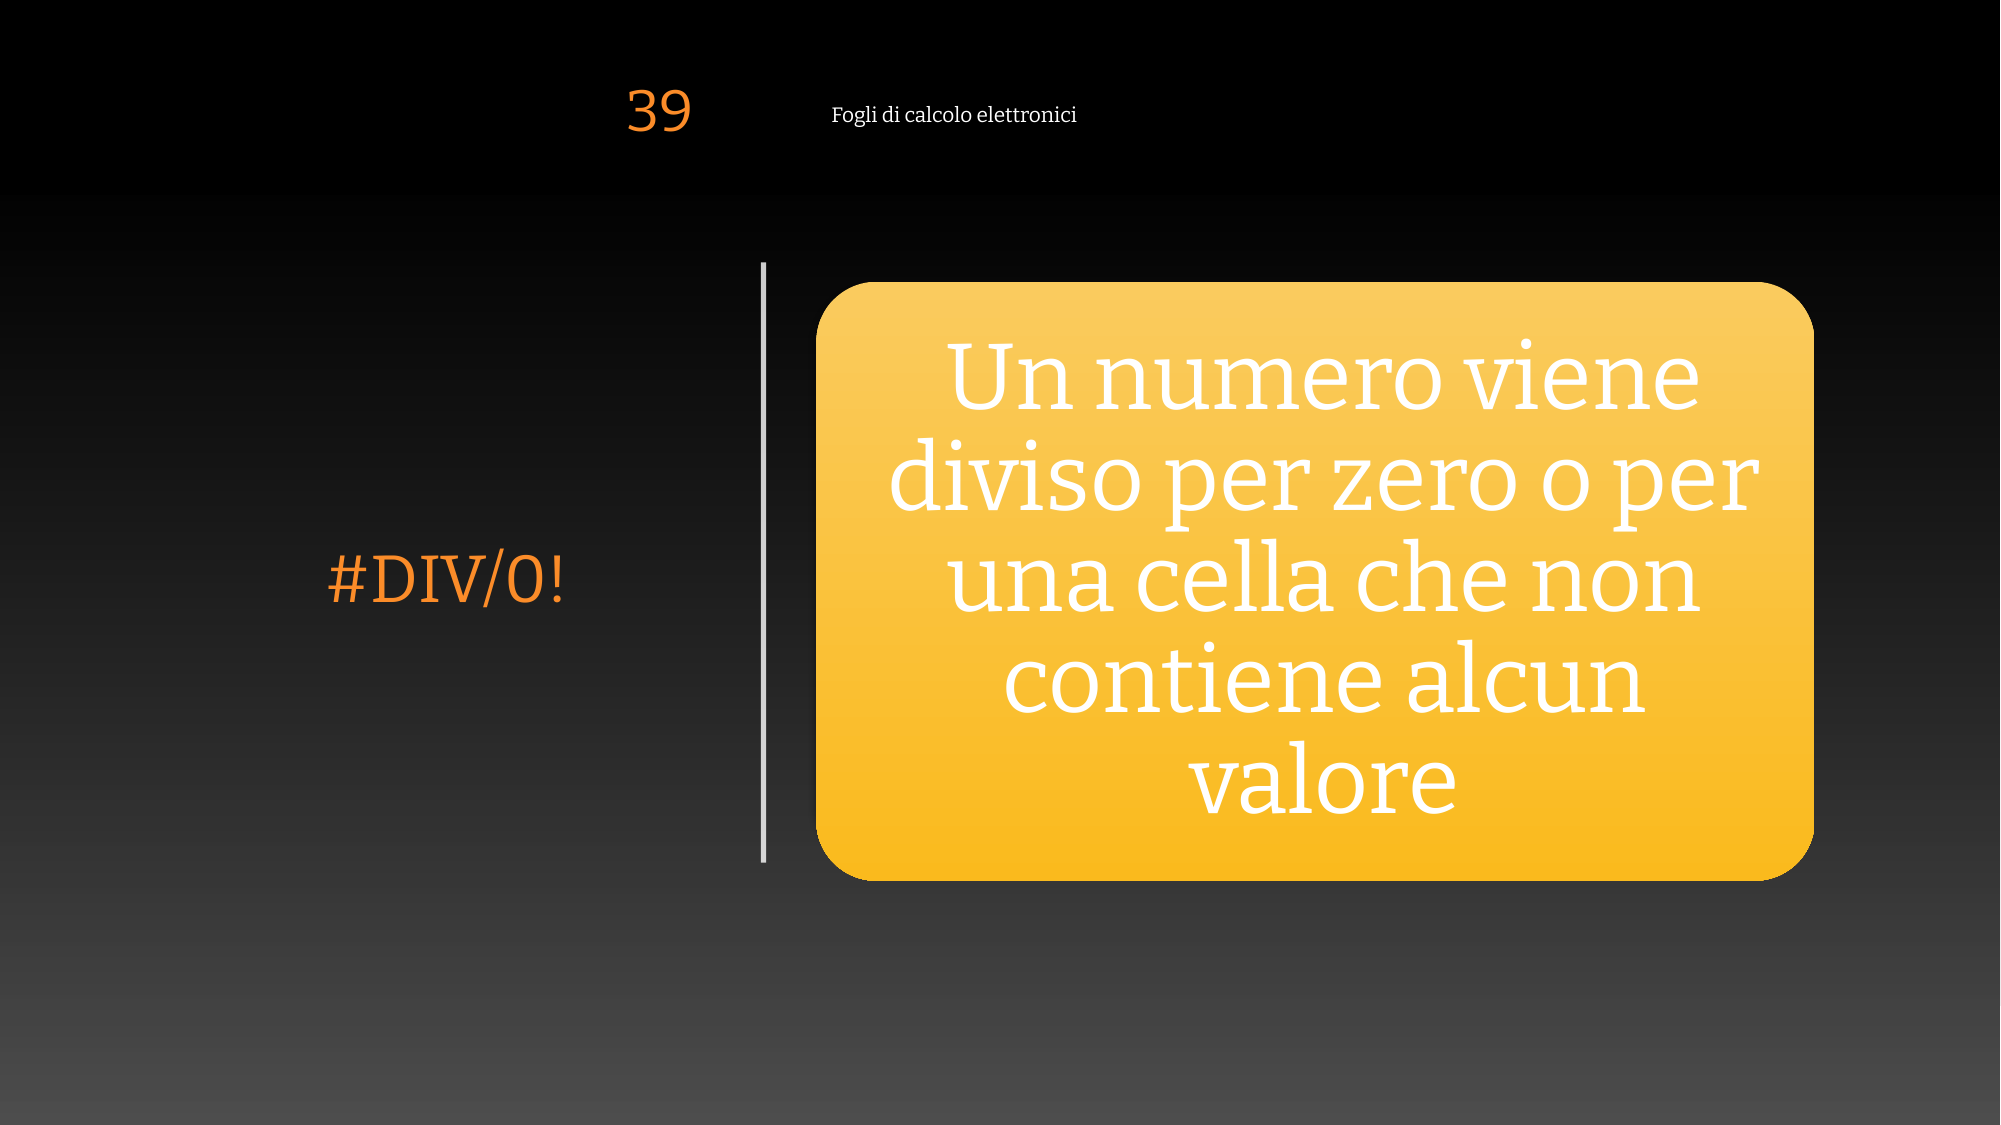

39
Fogli di calcolo elettronici

# #DIV/0!
Un numero viene diviso per zero o per una cella che non contiene alcun valore